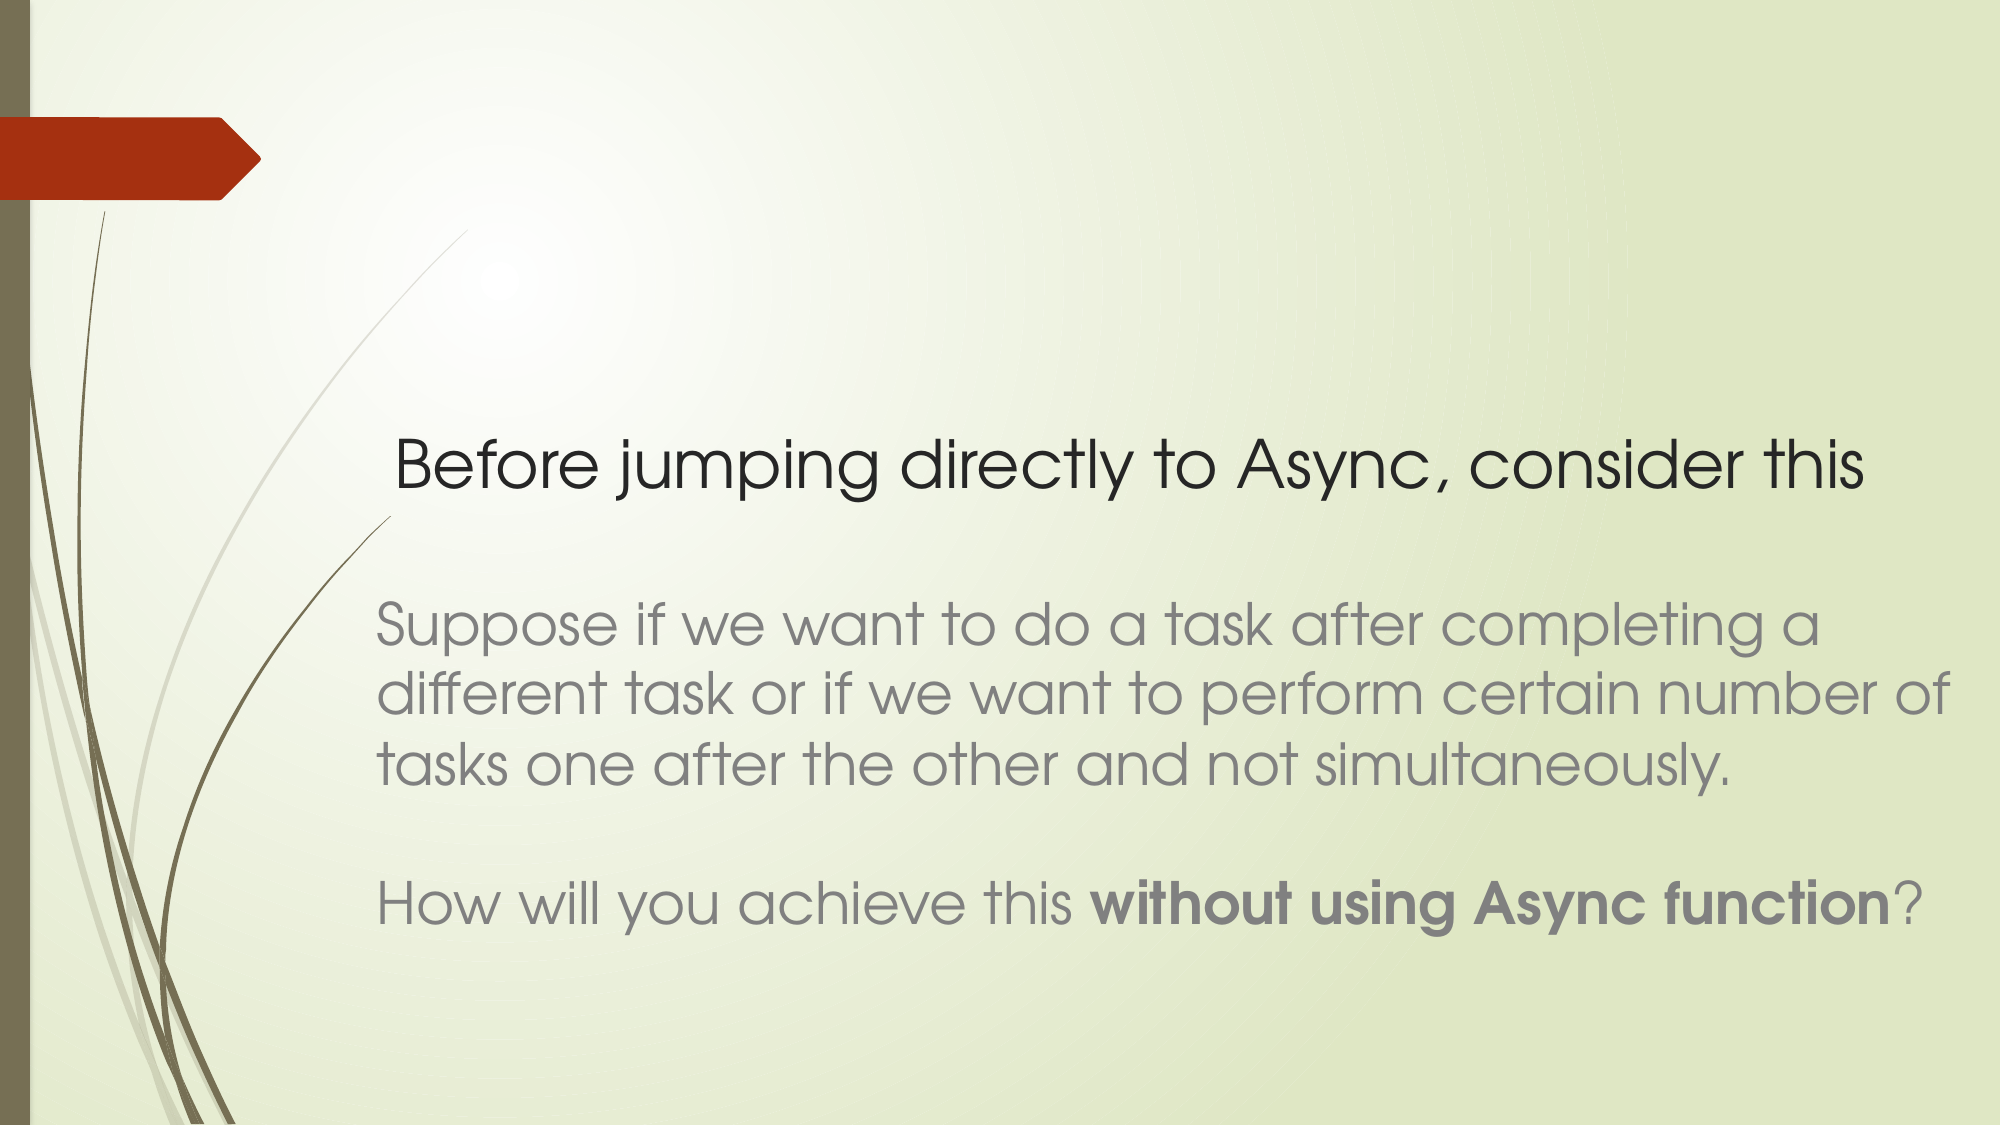

# Before jumping directly to Async, consider this
Suppose if we want to do a task after completing a different task or if we want to perform certain number of tasks one after the other and not simultaneously.

How will you achieve this without using Async function?